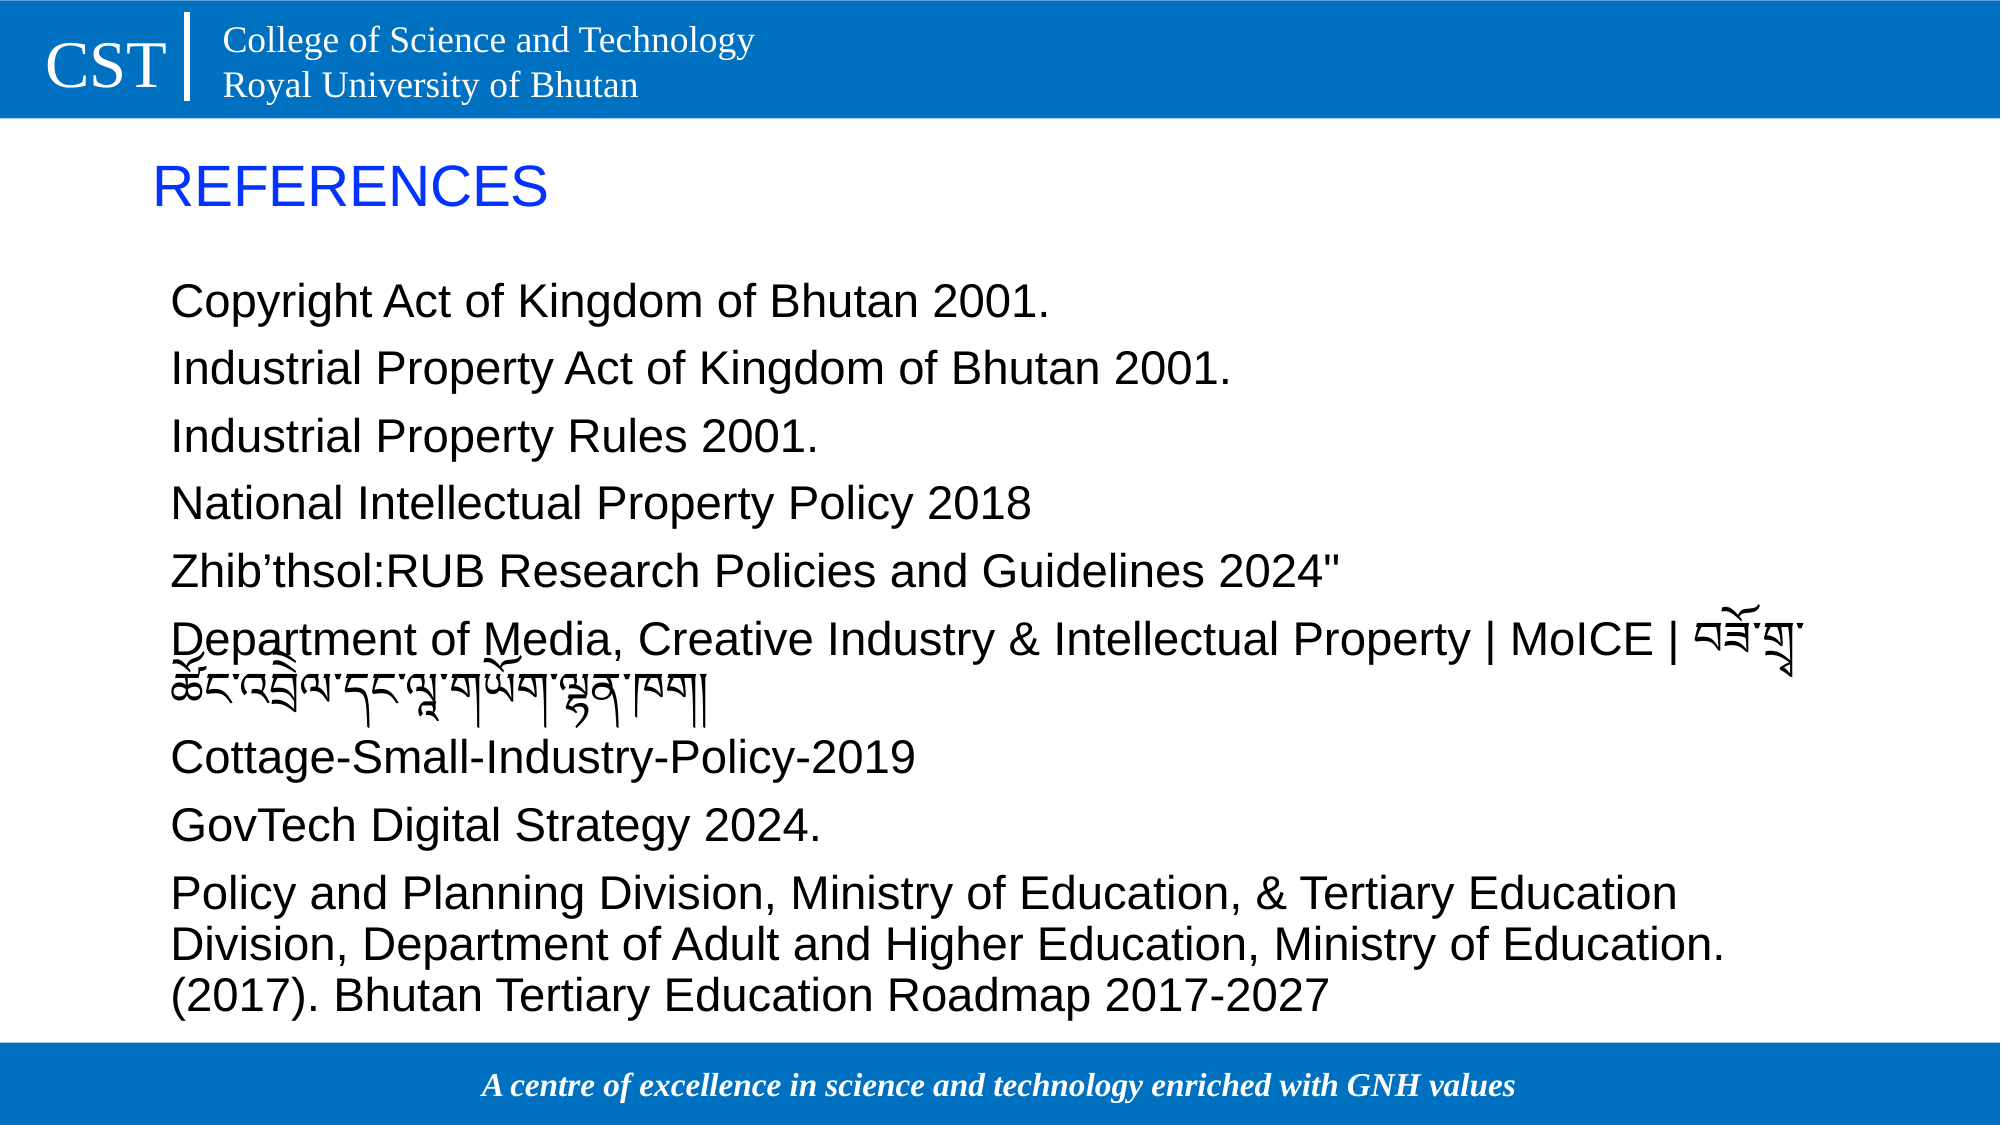

# REFERENCES
Copyright Act of Kingdom of Bhutan 2001.
Industrial Property Act of Kingdom of Bhutan 2001.
Industrial Property Rules 2001.
National Intellectual Property Policy 2018
Zhib’thsol:RUB Research Policies and Guidelines 2024"
Department of Media, Creative Industry & Intellectual Property | MoICE | བཟོ་གྲྭ་ཚོང་འབྲེེལ་དང་ལཱ་གཡོག་ལྷན་ཁག།
Cottage-Small-Industry-Policy-2019
GovTech Digital Strategy 2024.
Policy and Planning Division, Ministry of Education, & Tertiary Education Division, Department of Adult and Higher Education, Ministry of Education. (2017). Bhutan Tertiary Education Roadmap 2017-2027